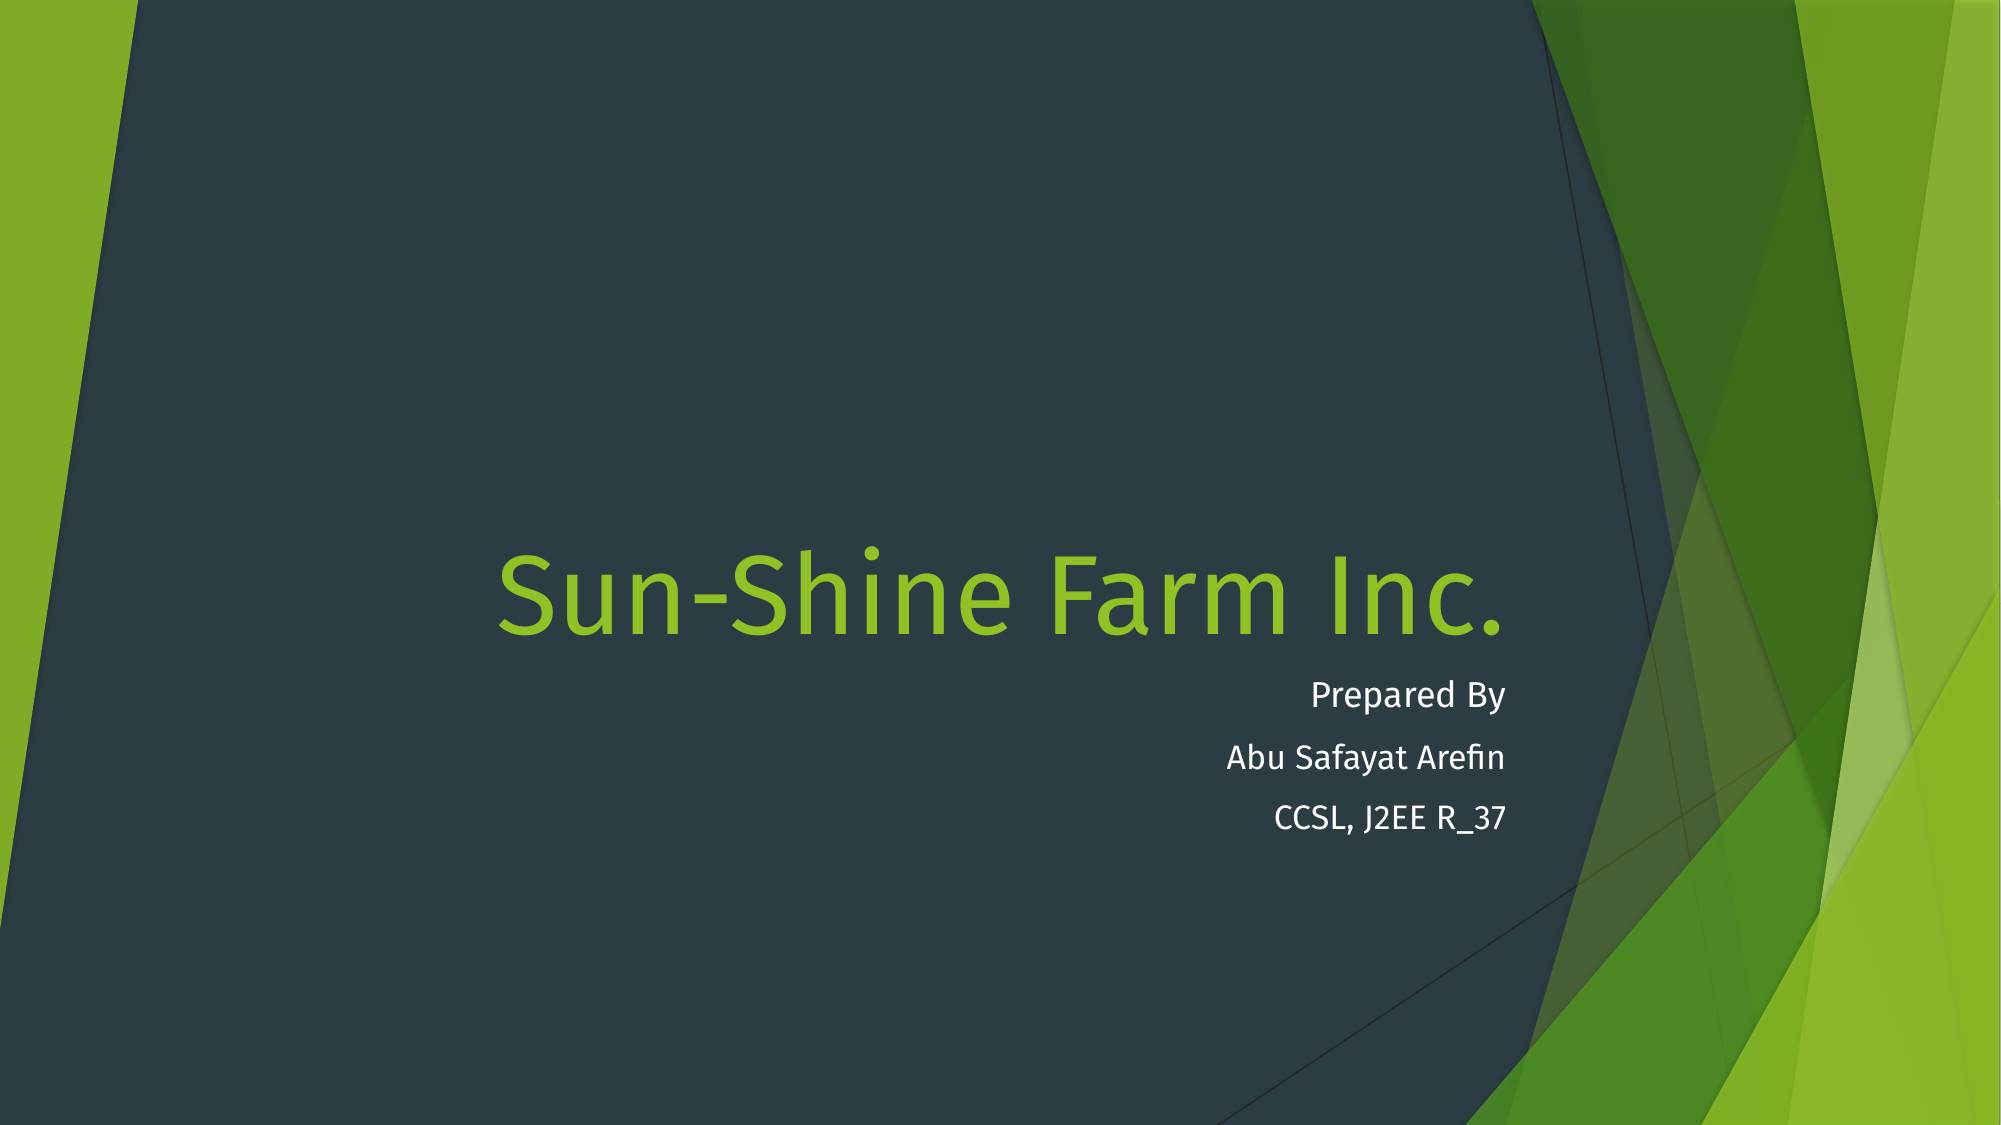

# Sun-Shine Farm Inc.
Prepared By
Abu Safayat Arefin
CCSL, J2EE R_37